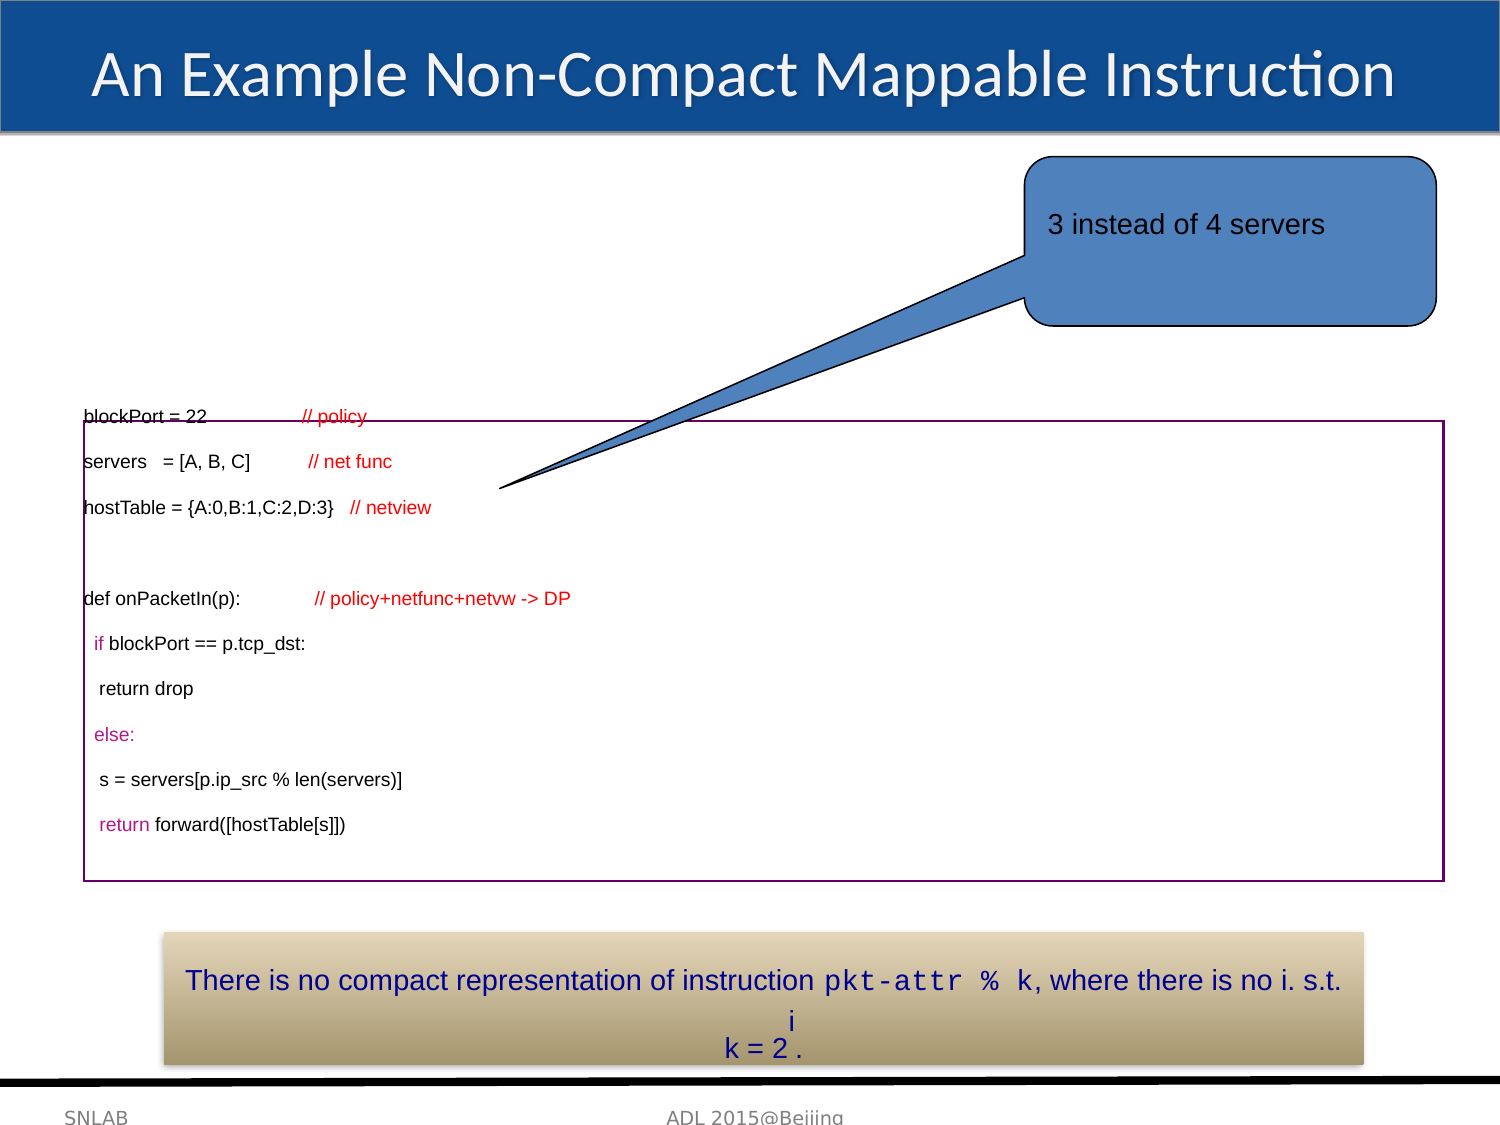

# An Example Non-Compact Mappable Instruction
3 instead of 4 servers
blockPort = 22                  // policy
servers   = [A, B, C]           // net func
hostTable = {A:0,B:1,C:2,D:3}   // netview
def onPacketIn(p):              // policy+netfunc+netvw -> DP
  if blockPort == p.tcp_dst:
   return drop
  else:
   s = servers[p.ip_src % len(servers)]
   return forward([hostTable[s]])

There is no compact representation of instruction pkt-attr % k, where there is no i. s.t. k = 2i.